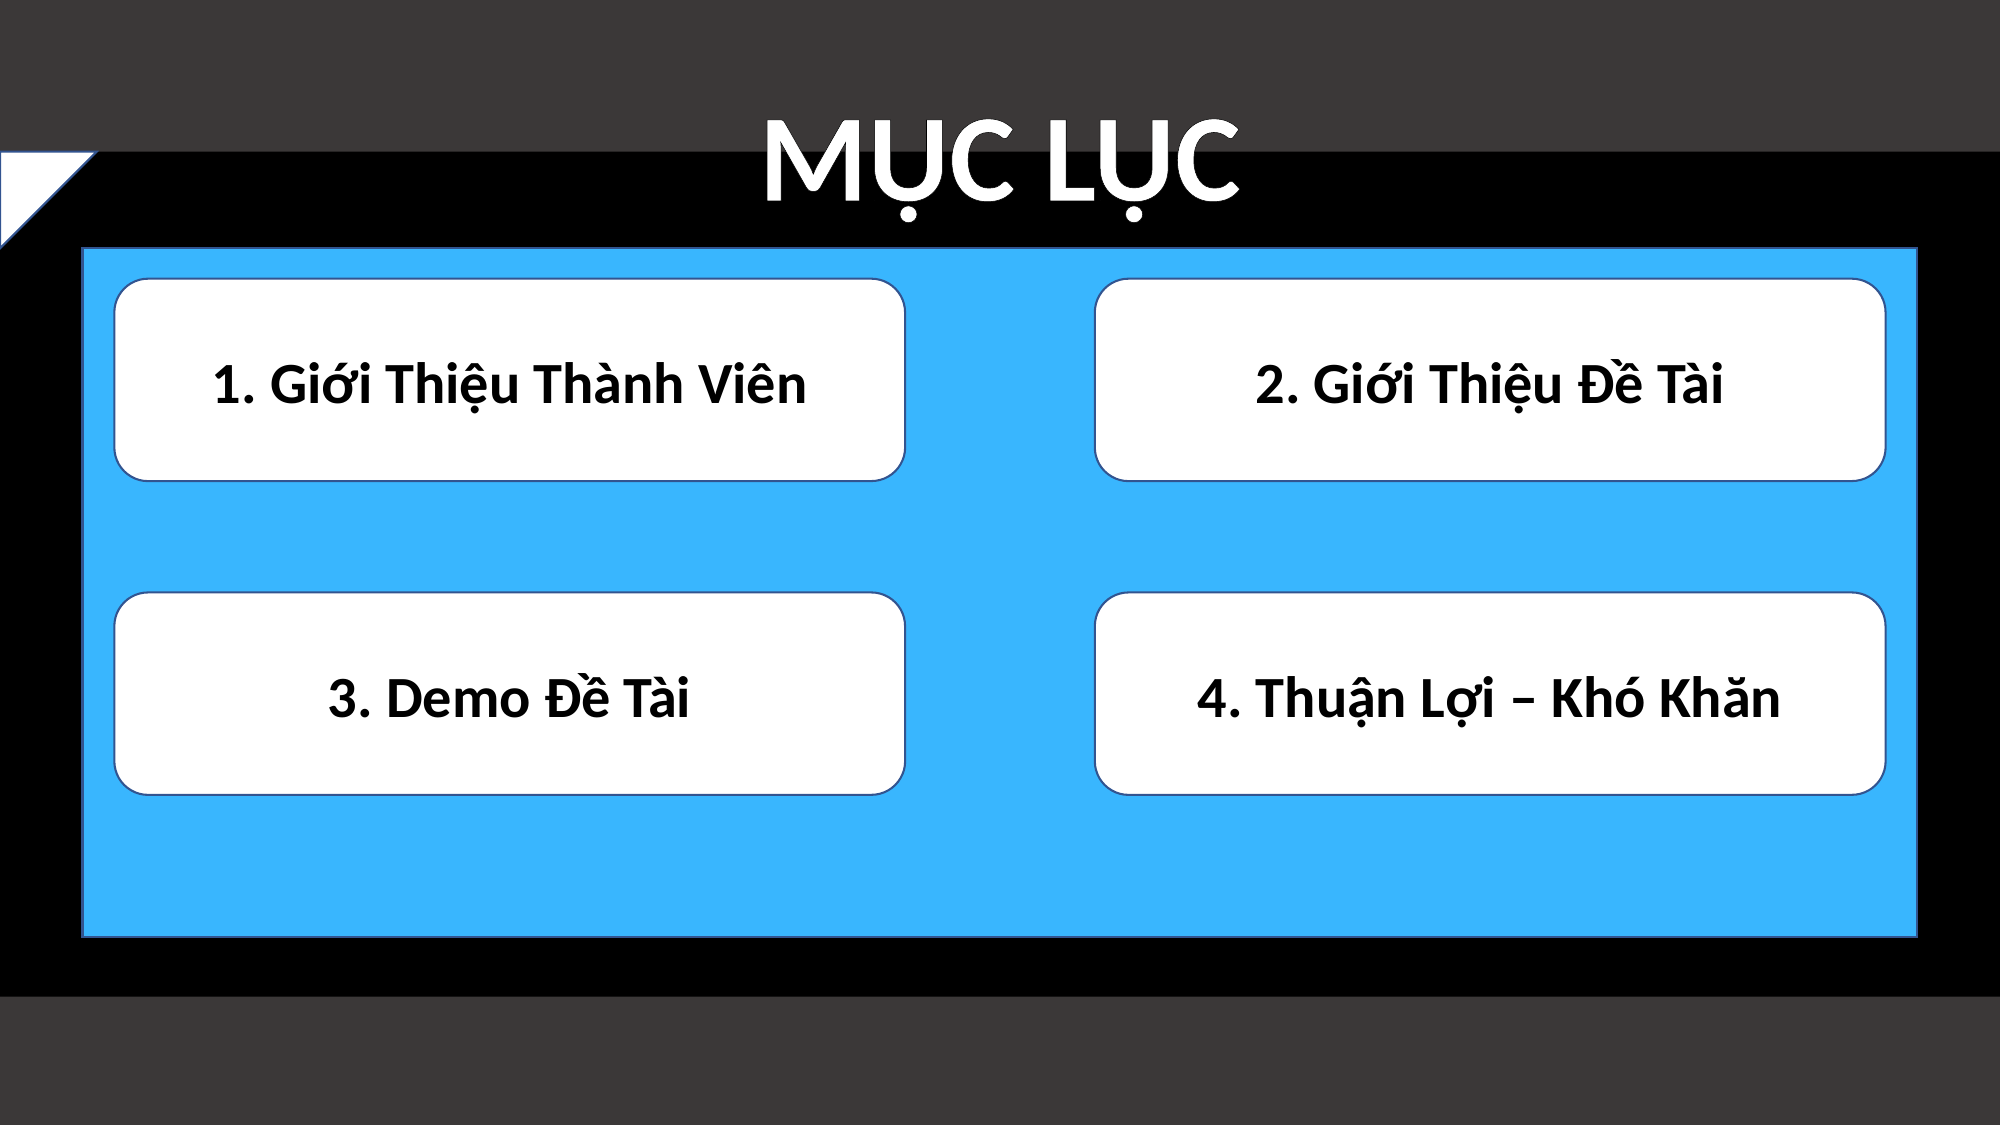

MỤC LỤC

2. Giới Thiệu Đề Tài
1. Giới Thiệu Thành Viên
4. Thuận Lợi – Khó Khăn
3. Demo Đề Tài